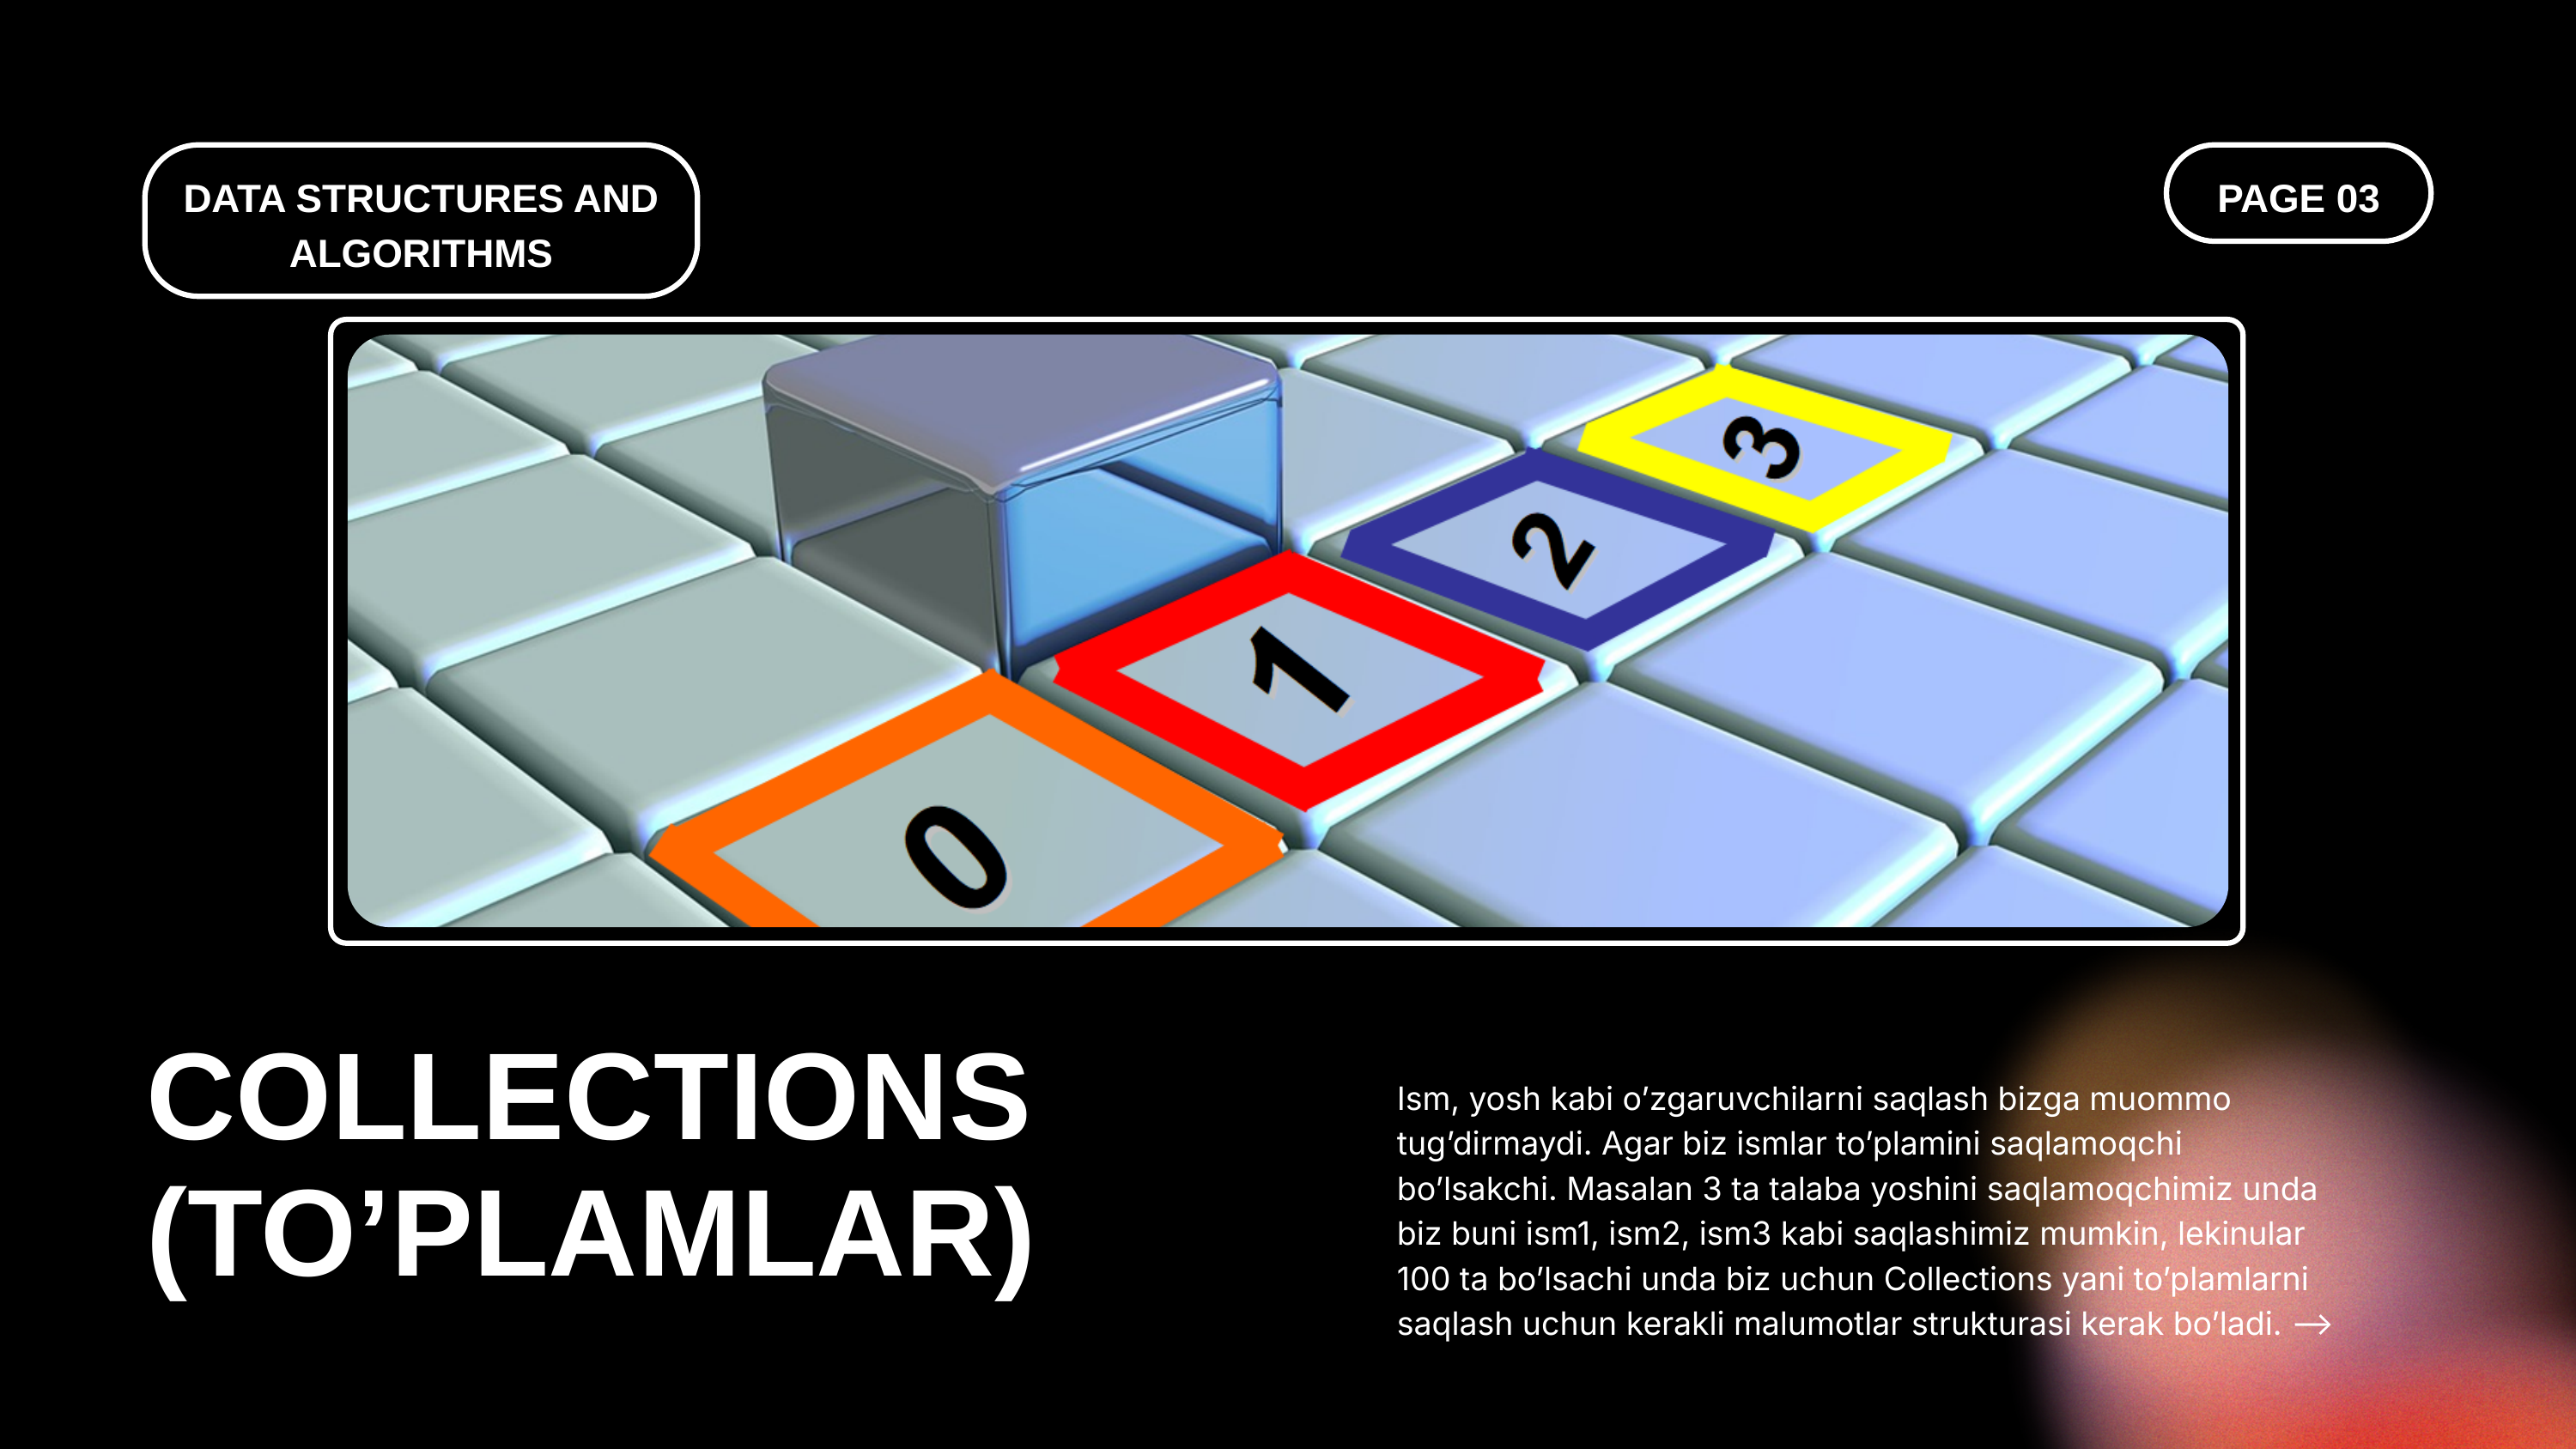

DATA STRUCTURES AND ALGORITHMS

PAGE 03

COLLECTIONS
(TO’PLAMLAR)
Ism, yosh kabi o’zgaruvchilarni saqlash bizga muommo tug’dirmaydi. Agar biz ismlar to’plamini saqlamoqchi bo’lsakchi. Masalan 3 ta talaba yoshini saqlamoqchimiz unda biz buni ism1, ism2, ism3 kabi saqlashimiz mumkin, lekinular 100 ta bo’lsachi unda biz uchun Collections yani to’plamlarni saqlash uchun kerakli malumotlar strukturasi kerak bo’ladi. -->